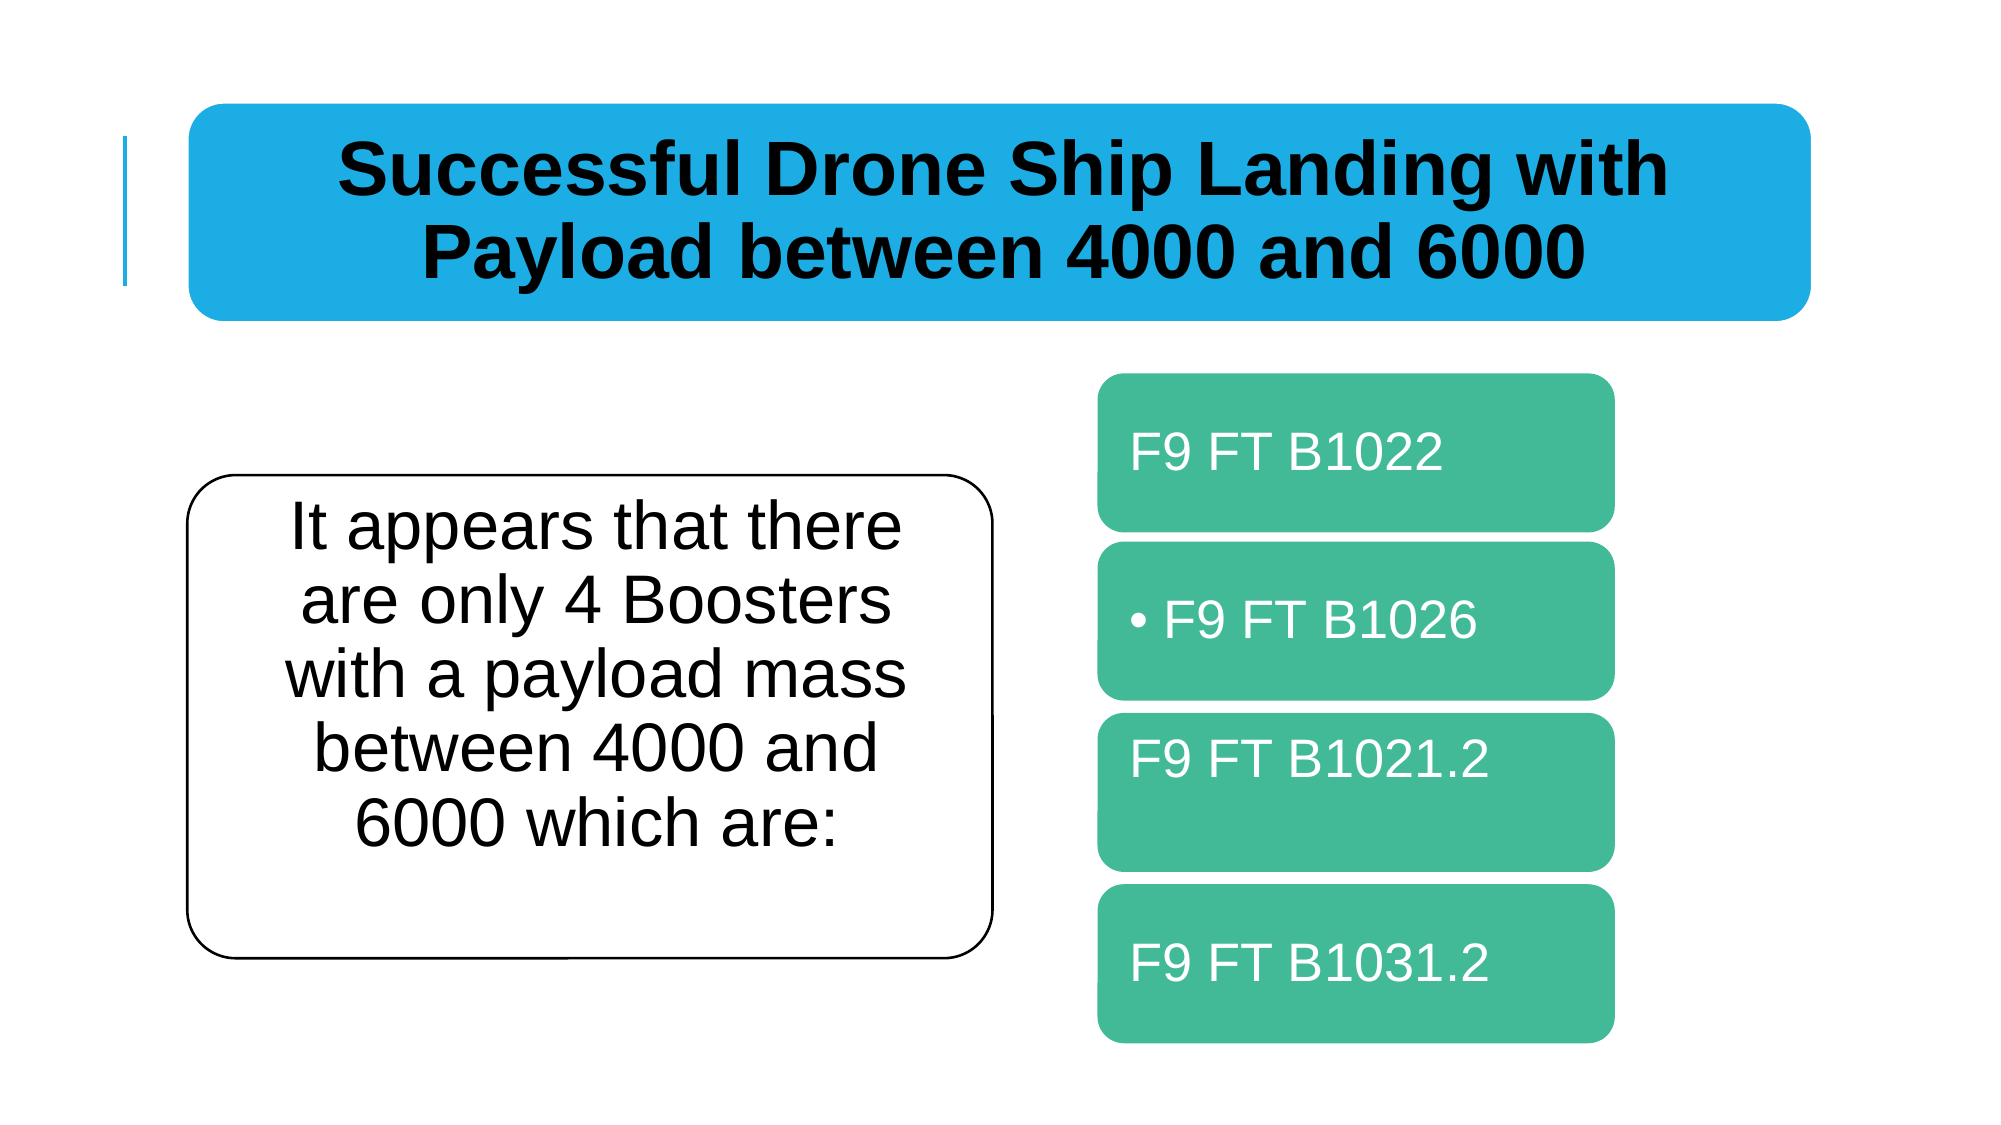

Successful Drone Ship Landing with Payload between 4000 and 6000
It appears that there are only 4 Boosters with a payload mass between 4000 and 6000 which are:
F9 FT B1022
• F9 FT B1026
F9 FT B1021.2
F9 FT B1031.2